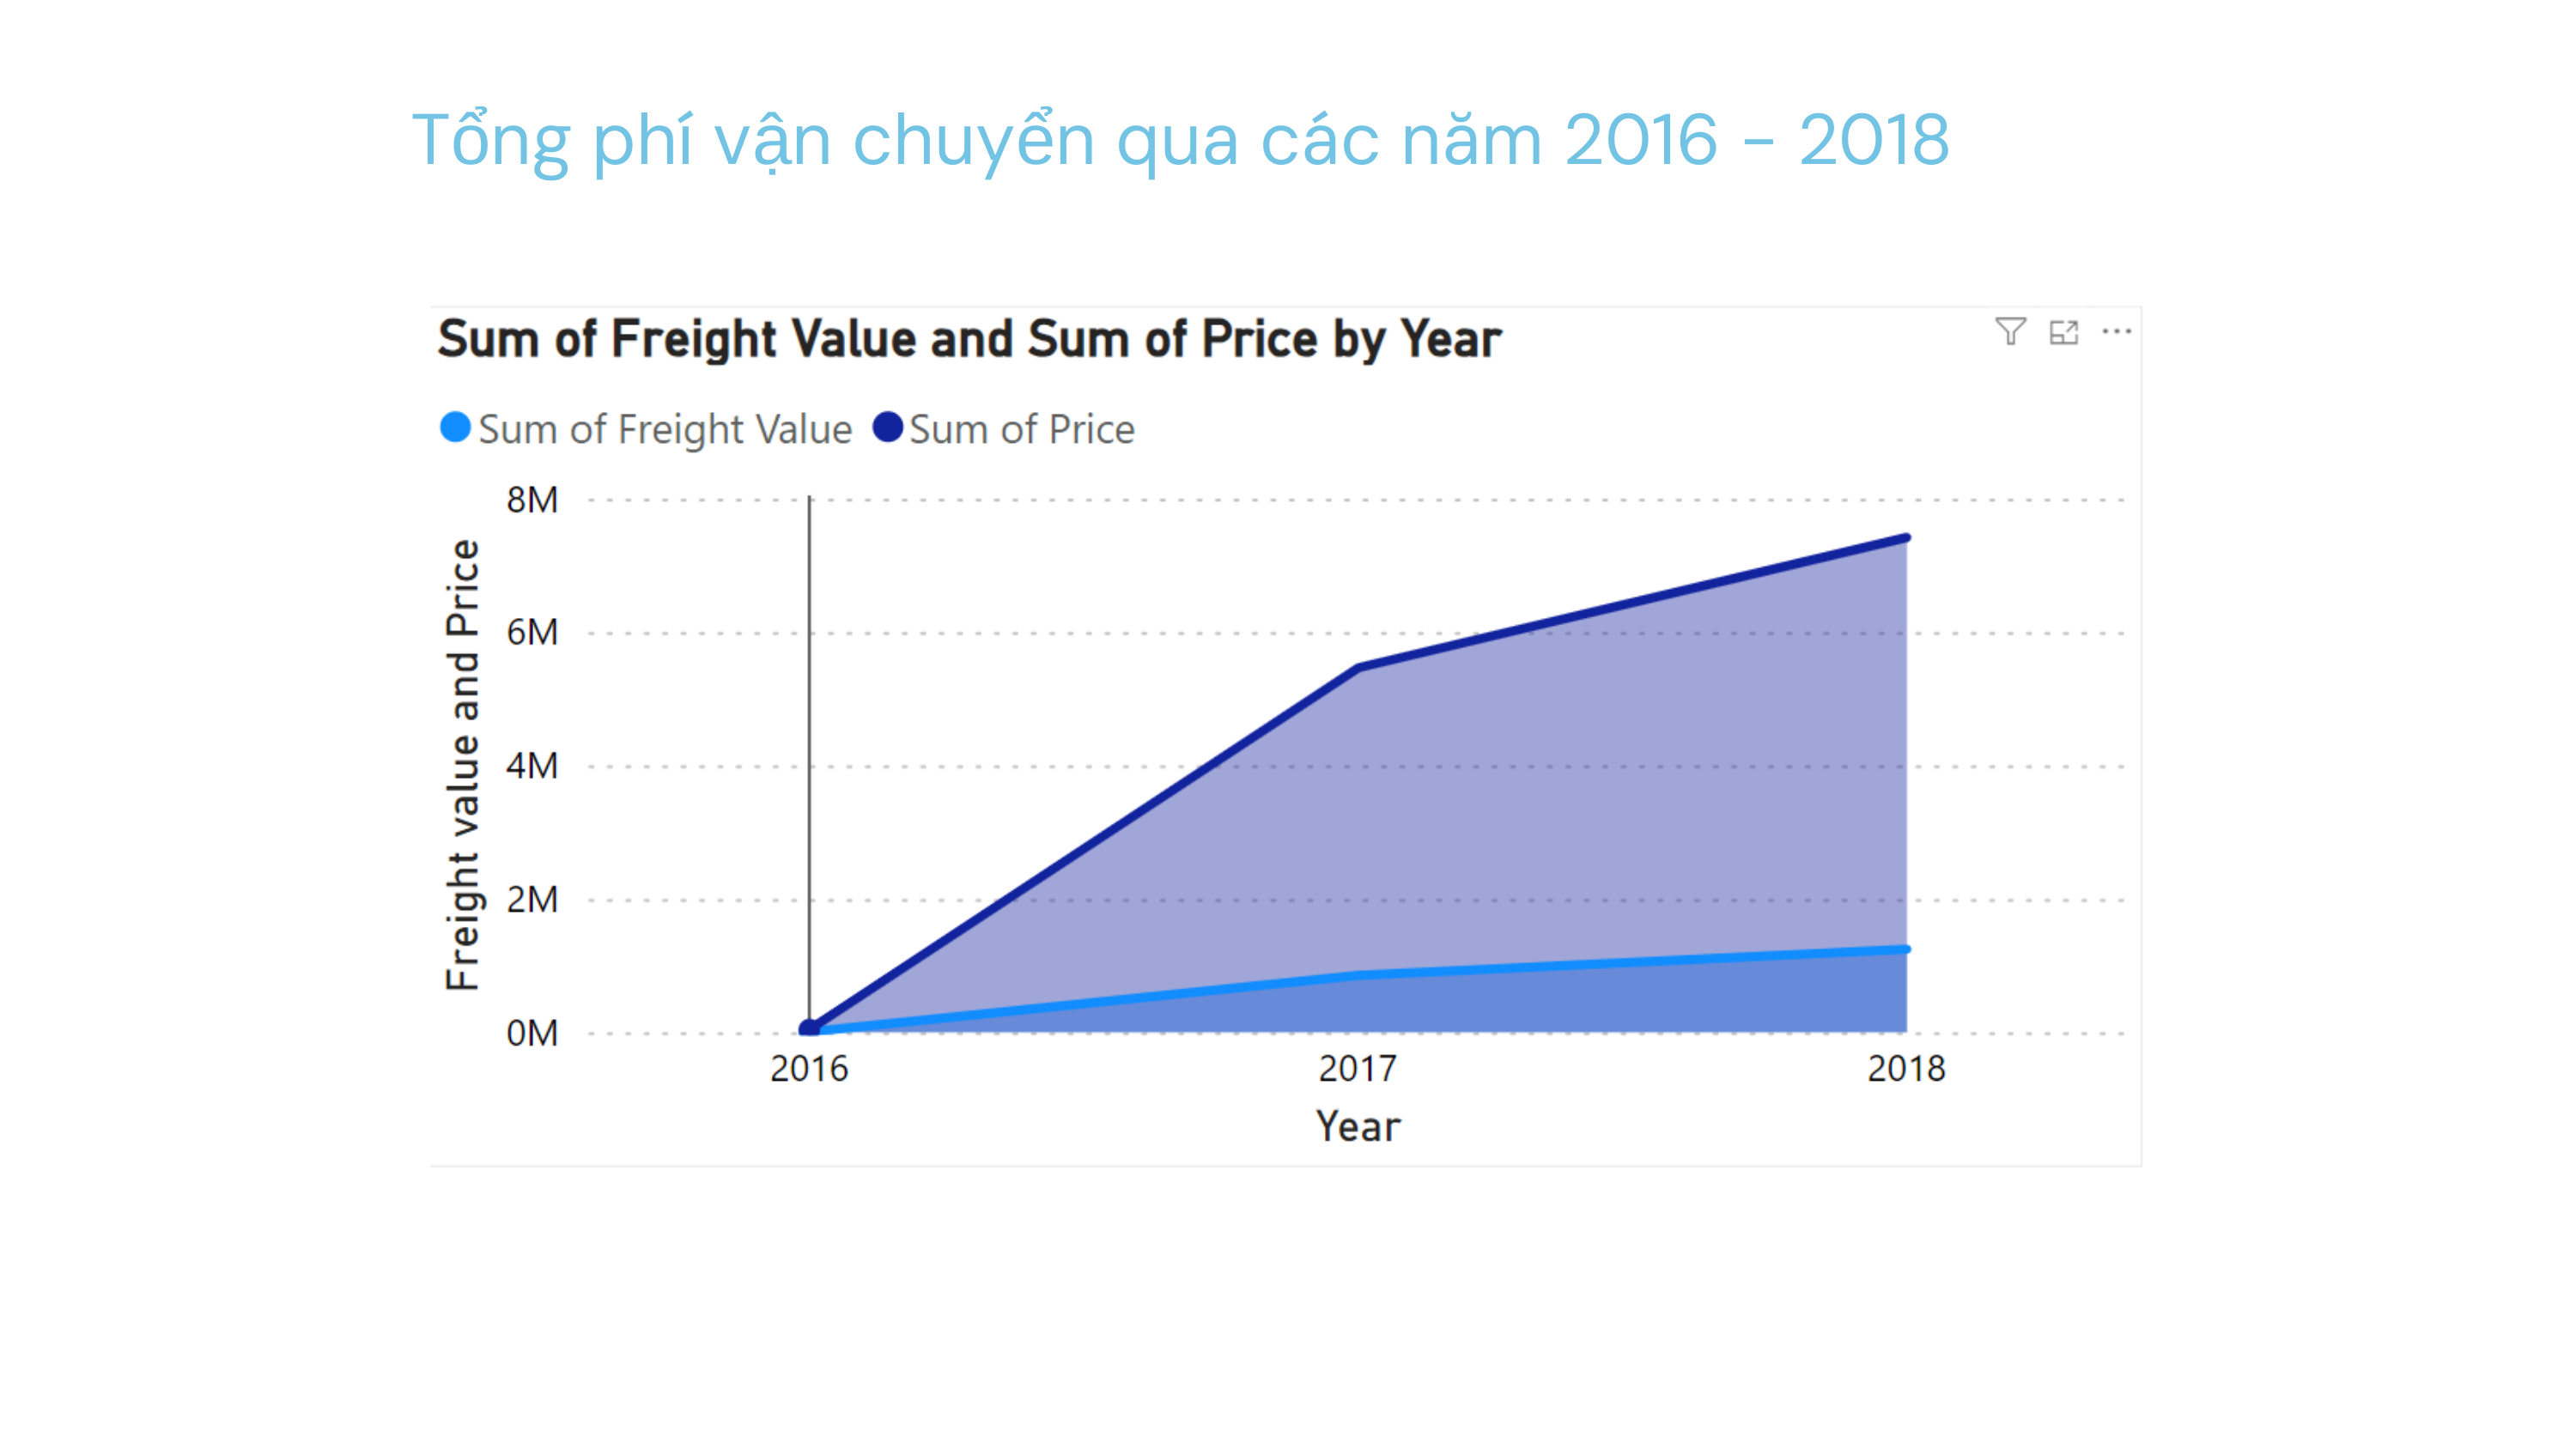

Tổng phí vận chuyển qua các năm 2016 - 2018